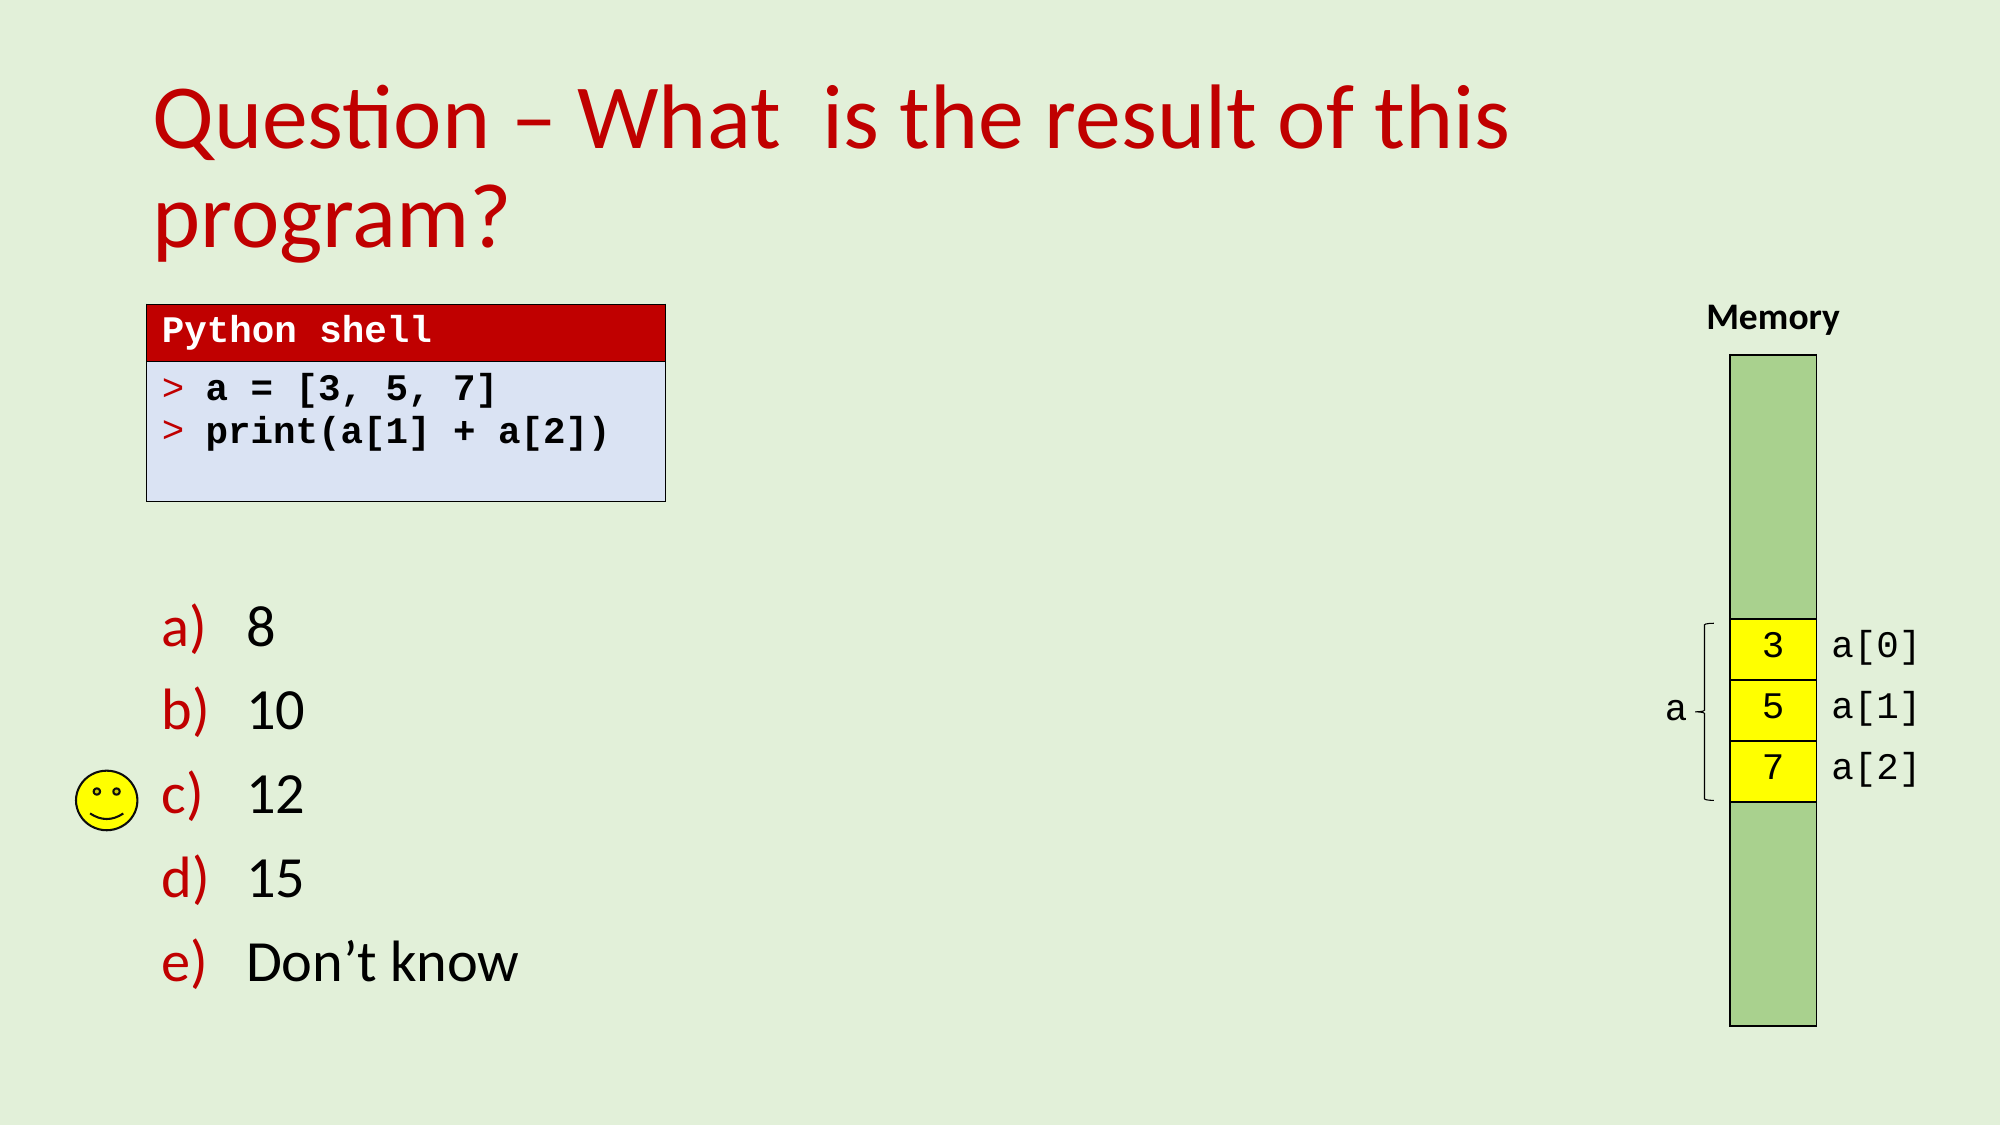

# Question – What  is the result of this program?
| Memory |  |  |
| --- | --- | --- |
|  |  |  |
| a | 3 | a[0] |
|  | 5 | a[1] |
|  | 7 | a[2] |
|  |  |  |
| Python shell |
| --- |
| a = [3, 5, 7] print(a[1] + a[2]) |
8
10
12
15
Don’t know